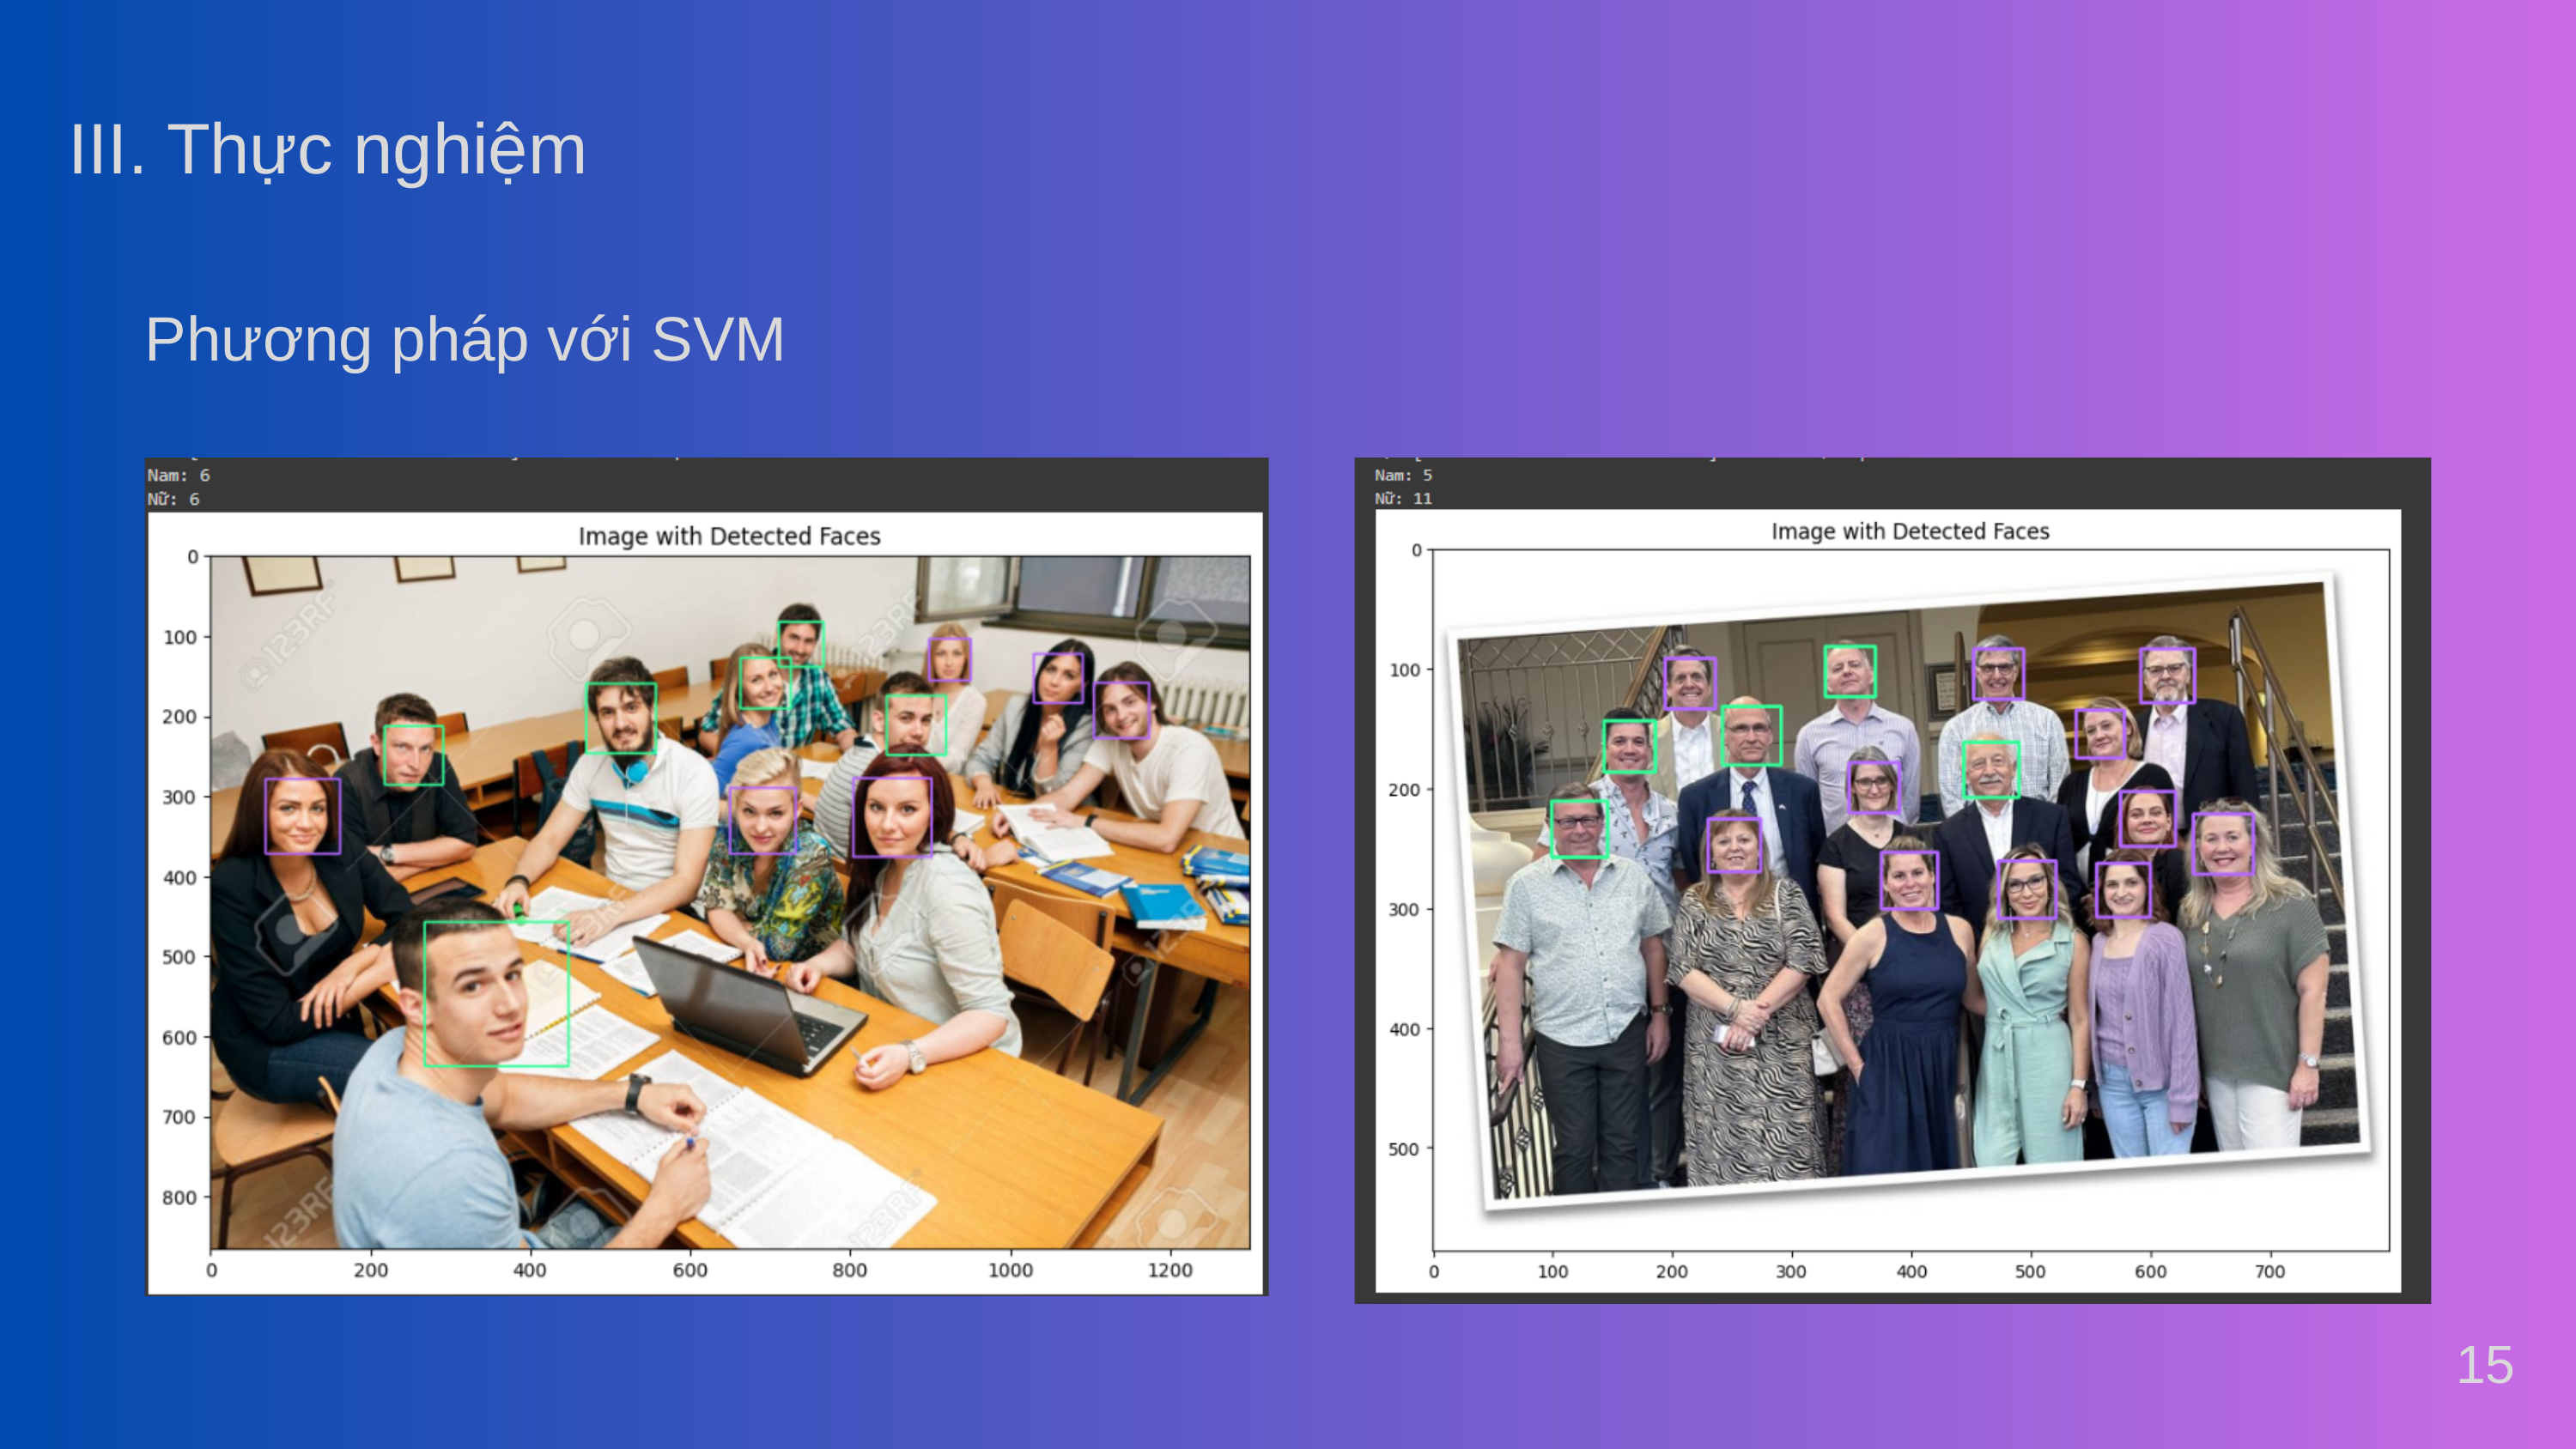

III. Thực nghiệm
Phương pháp với SVM

15